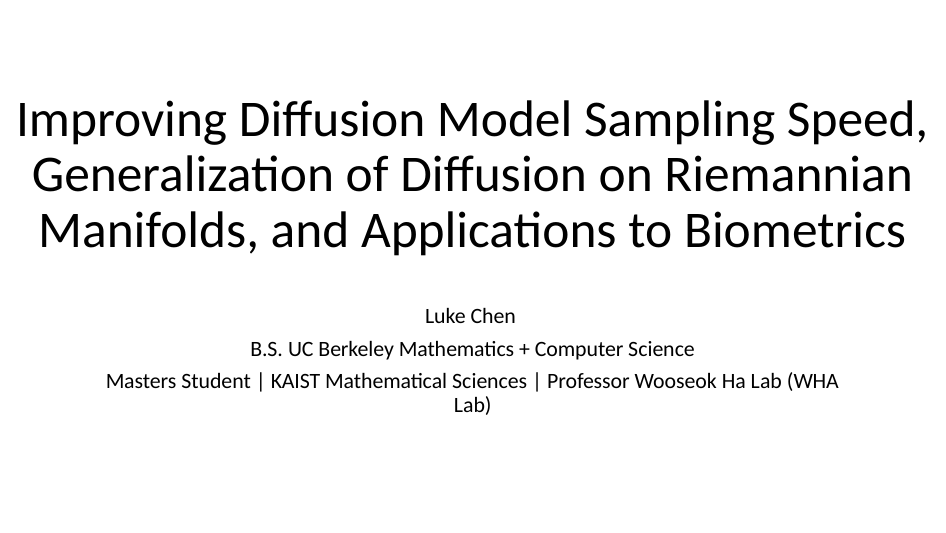

# Improving Diffusion Model Sampling Speed, Generalization of Diffusion on Riemannian Manifolds, and Applications to Biometrics
Luke Chen
B.S. UC Berkeley Mathematics + Computer Science
Masters Student | KAIST Mathematical Sciences | Professor Wooseok Ha Lab (WHA Lab)